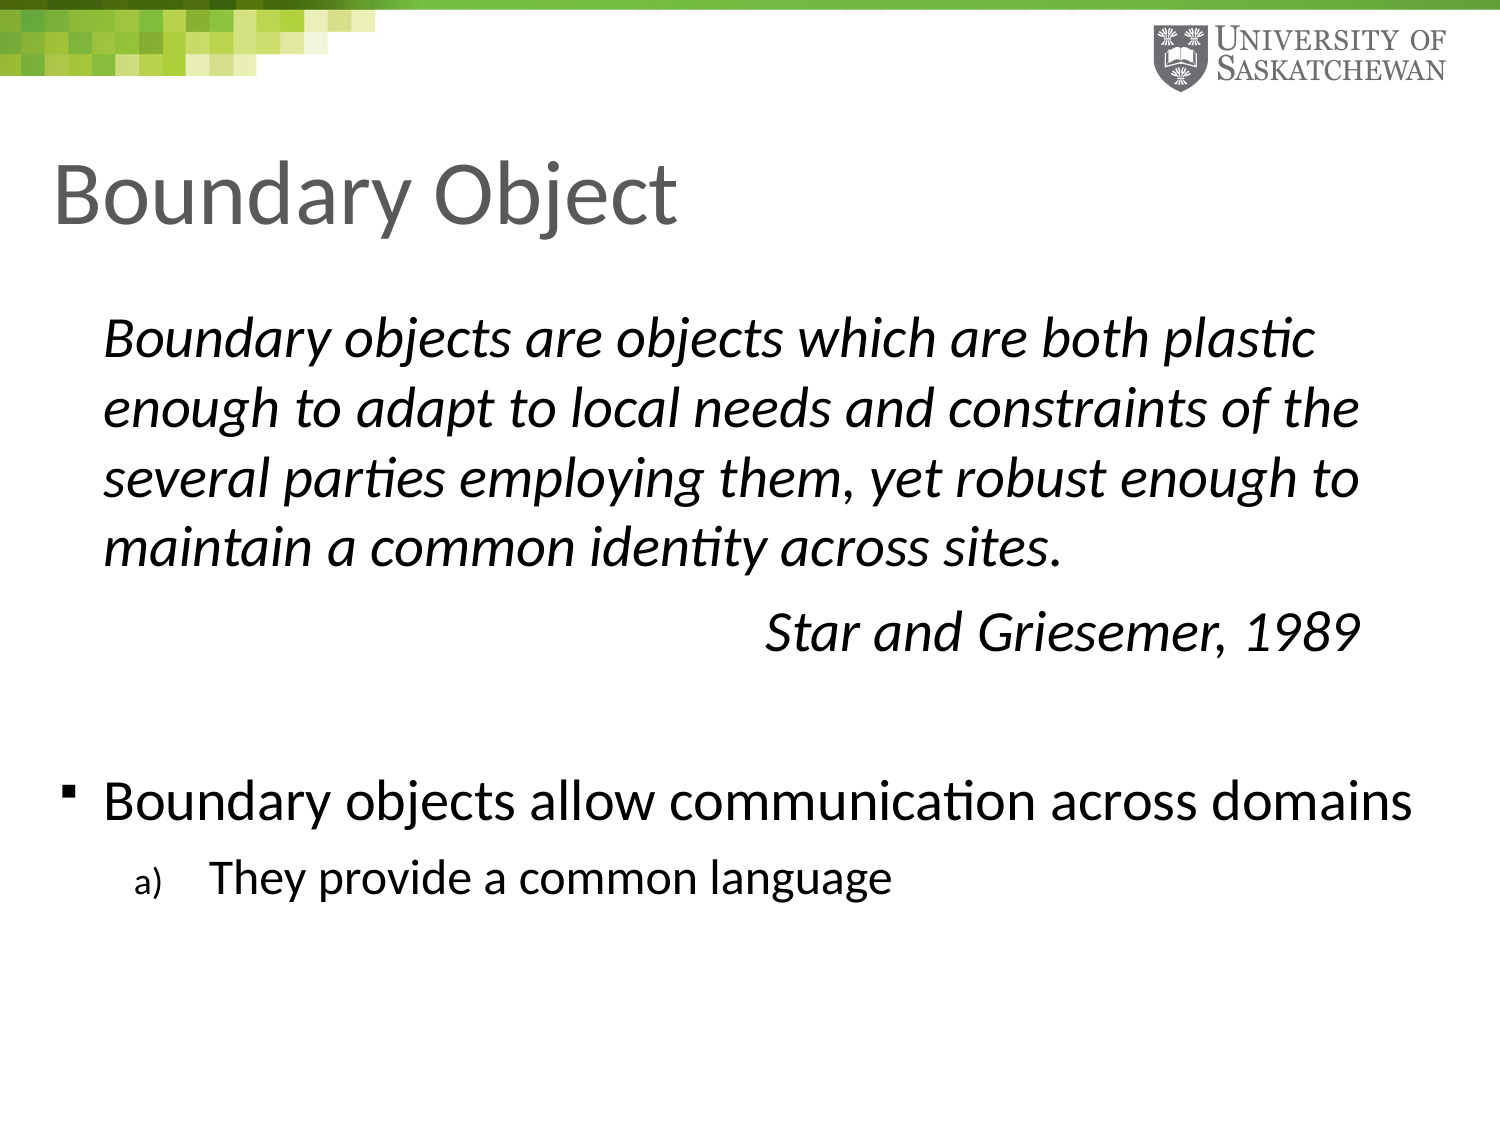

# Boundary Object
Boundary objects are objects which are both plastic enough to adapt to local needs and constraints of the several parties employing them, yet robust enough to maintain a common identity across sites.
                                                  Star and Griesemer, 1989

Boundary objects allow communication across domains
They provide a common language